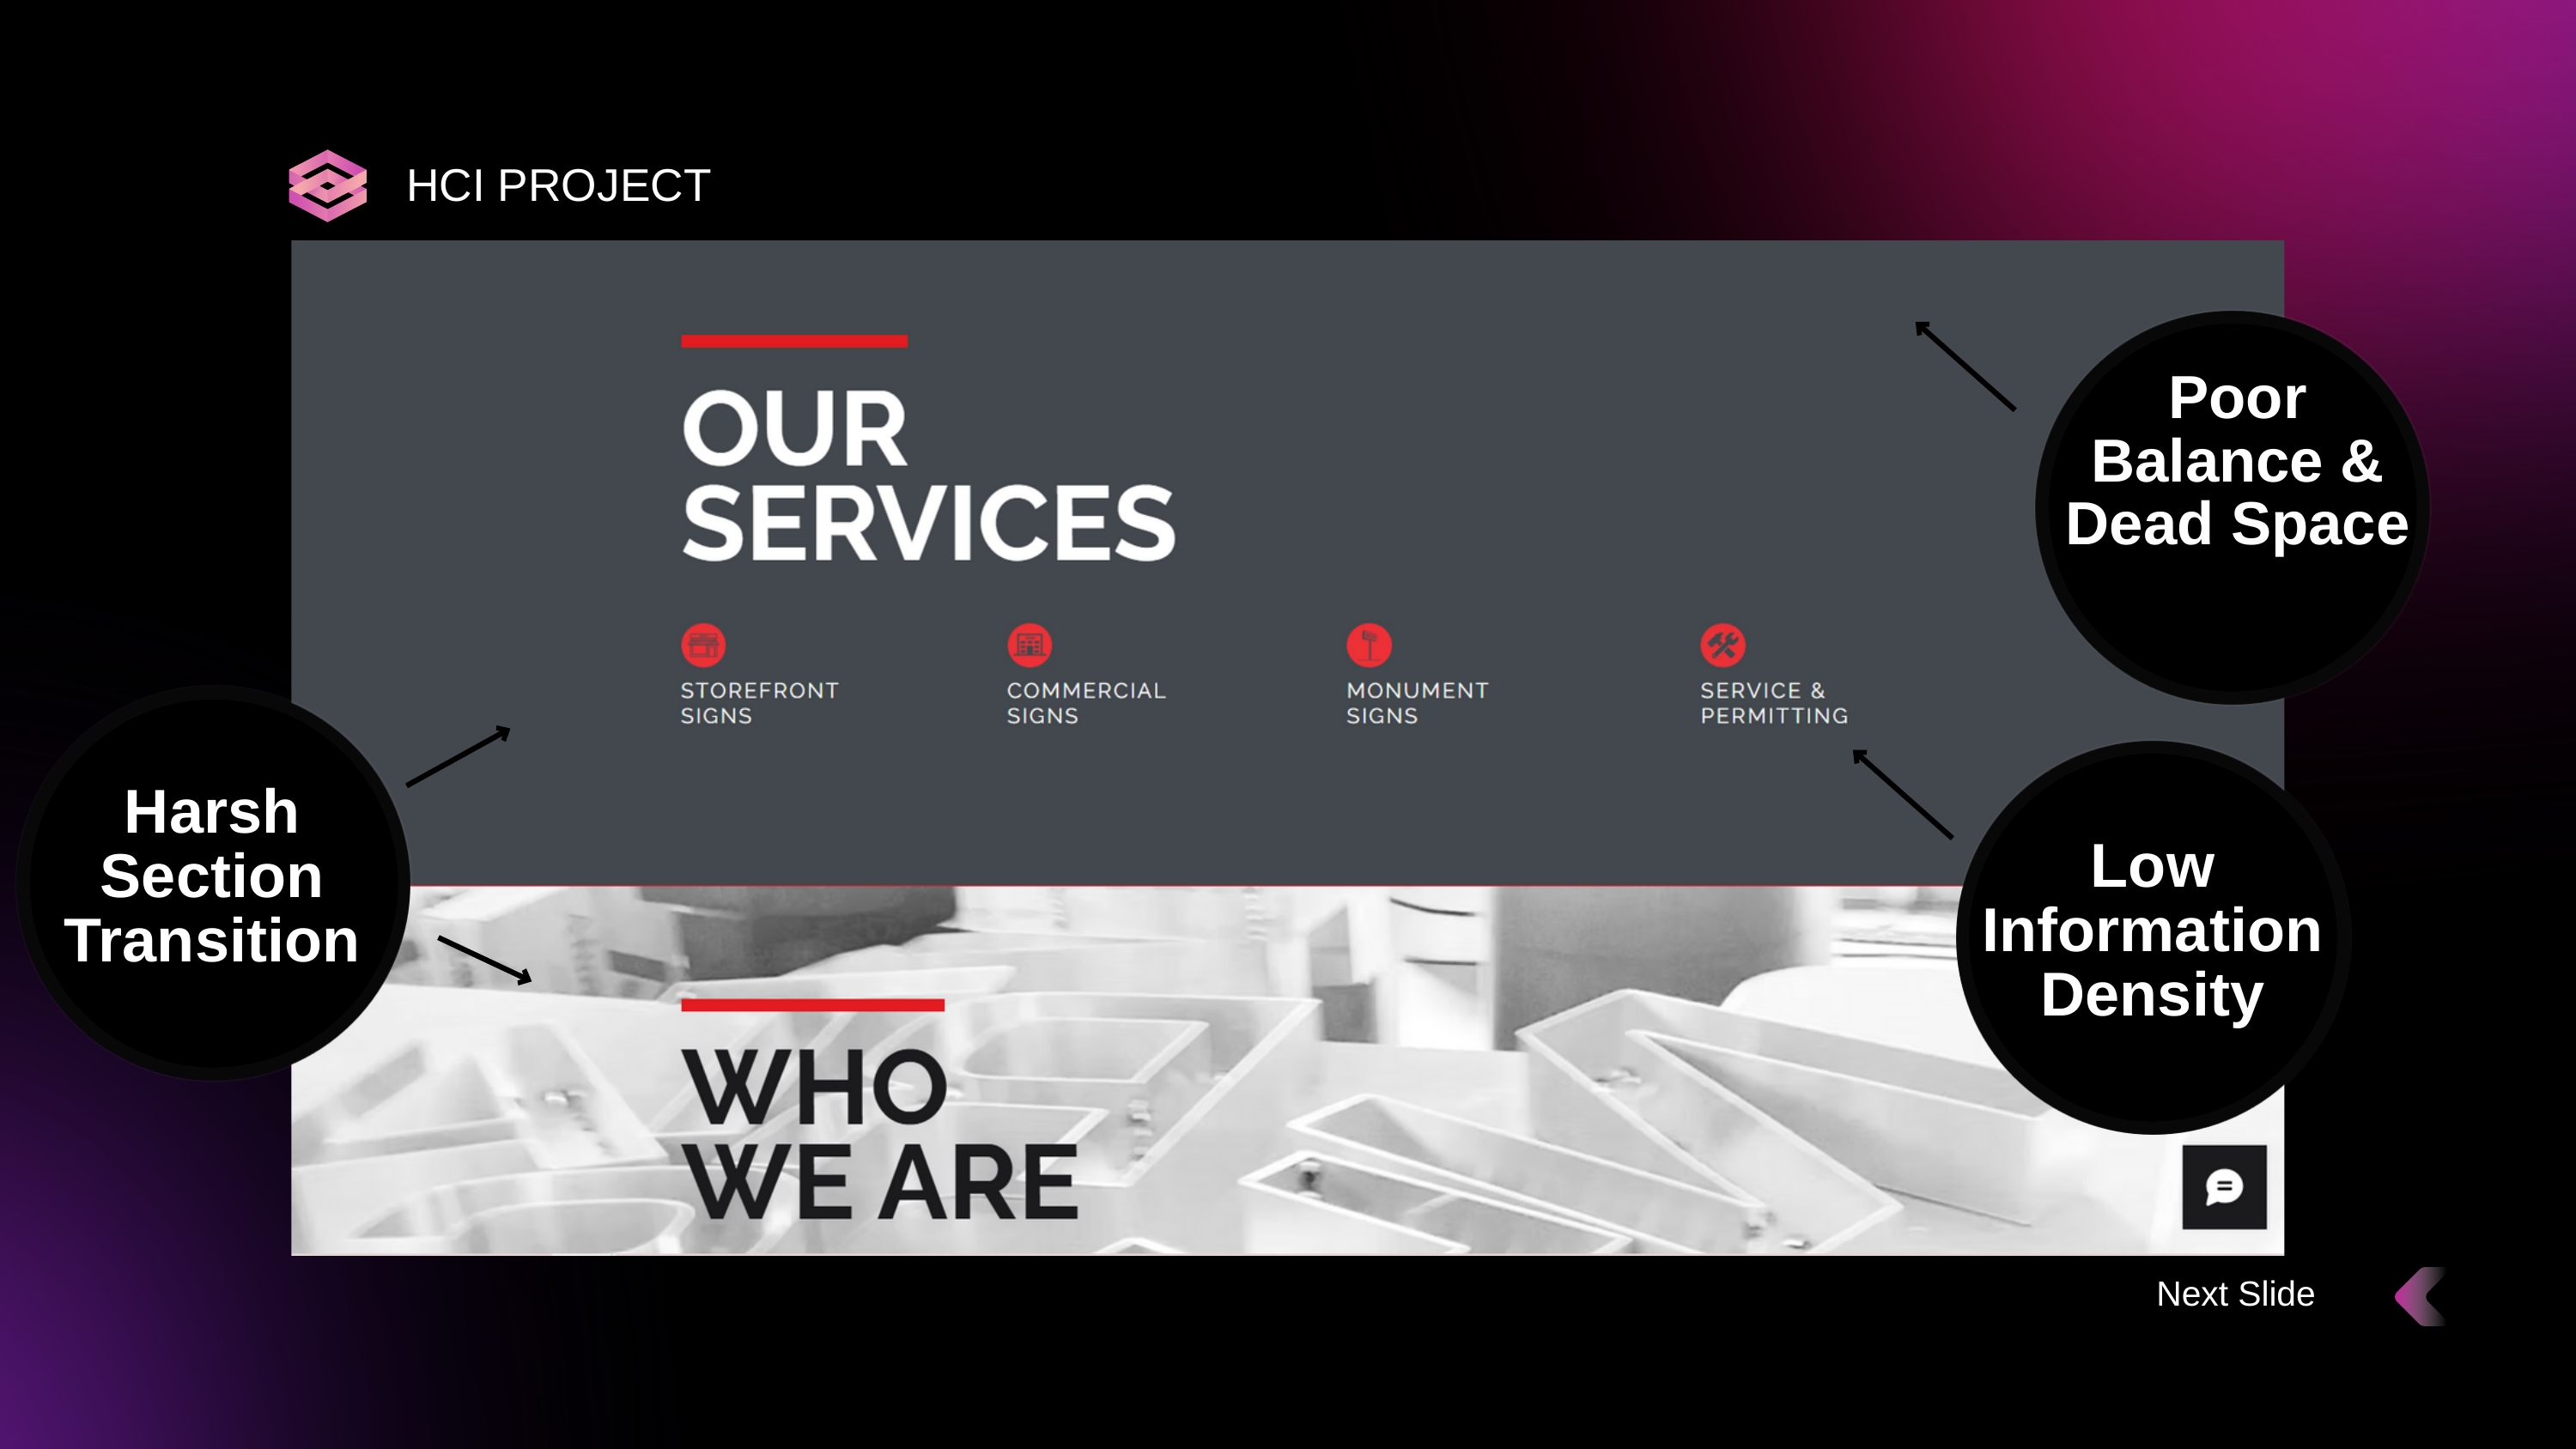

HCI PROJECT

Poor Balance & Dead Space

Harsh Section Transition

Low Information Density

Next Slide